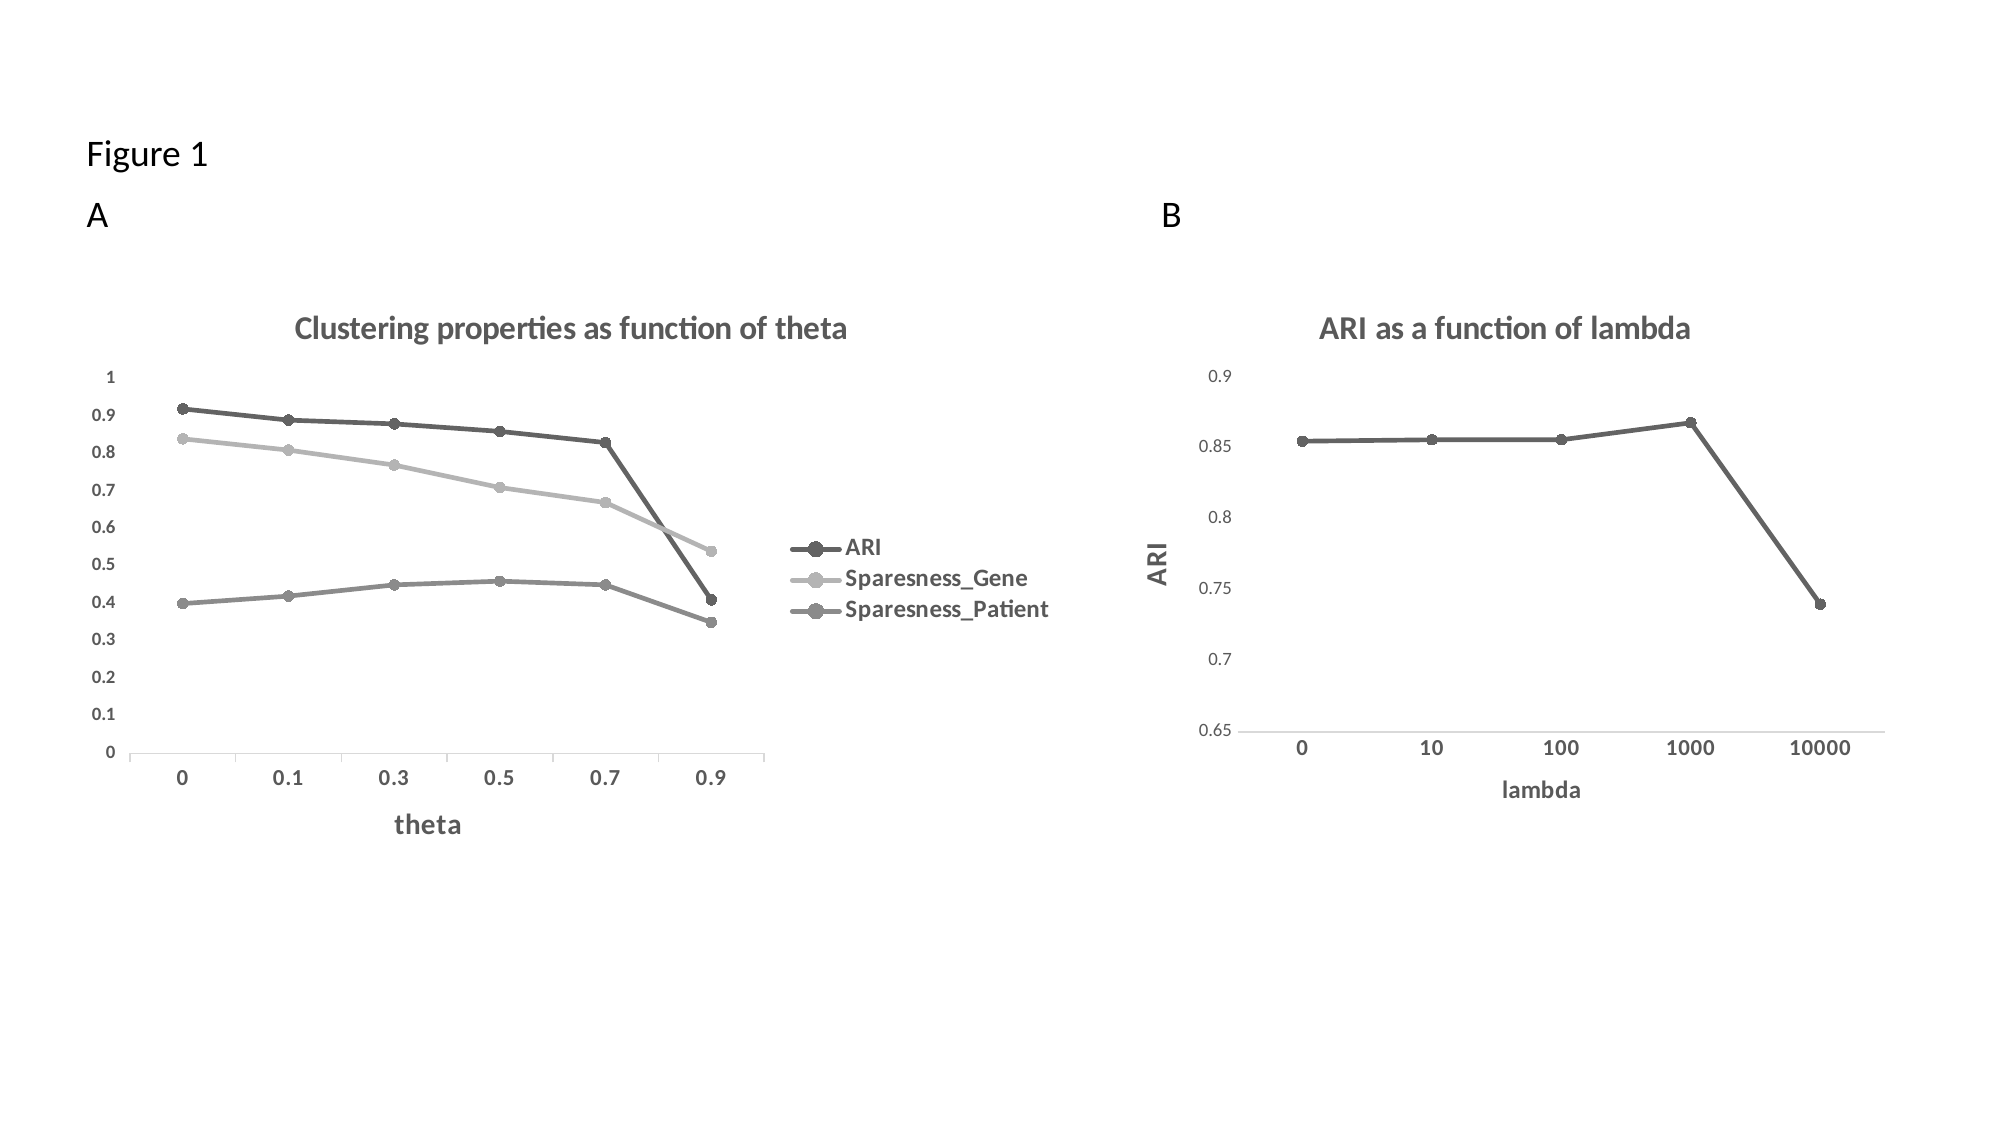

Figure 1
A
B

### Chart: Clustering properties as function of theta

| Category | ARI | Sparesness_Gene | Sparesness_Patient |
|---|---|---|---|
| 0.0 | 0.92 | 0.84 | 0.4 |
| 0.1 | 0.89 | 0.81 | 0.42 |
| 0.3 | 0.88 | 0.77 | 0.45 |
| 0.5 | 0.86 | 0.71 | 0.46 |
| 0.7 | 0.83 | 0.67 | 0.45 |
| 0.9 | 0.41 | 0.54 | 0.35 |

### Chart: ARI as a function of lambda

| Category | ARI |
|---|---|
| 0.0 | 0.855 |
| 10.0 | 0.856 |
| 100.0 | 0.856 |
| 1000.0 | 0.868 |
| 10000.0 | 0.74 |